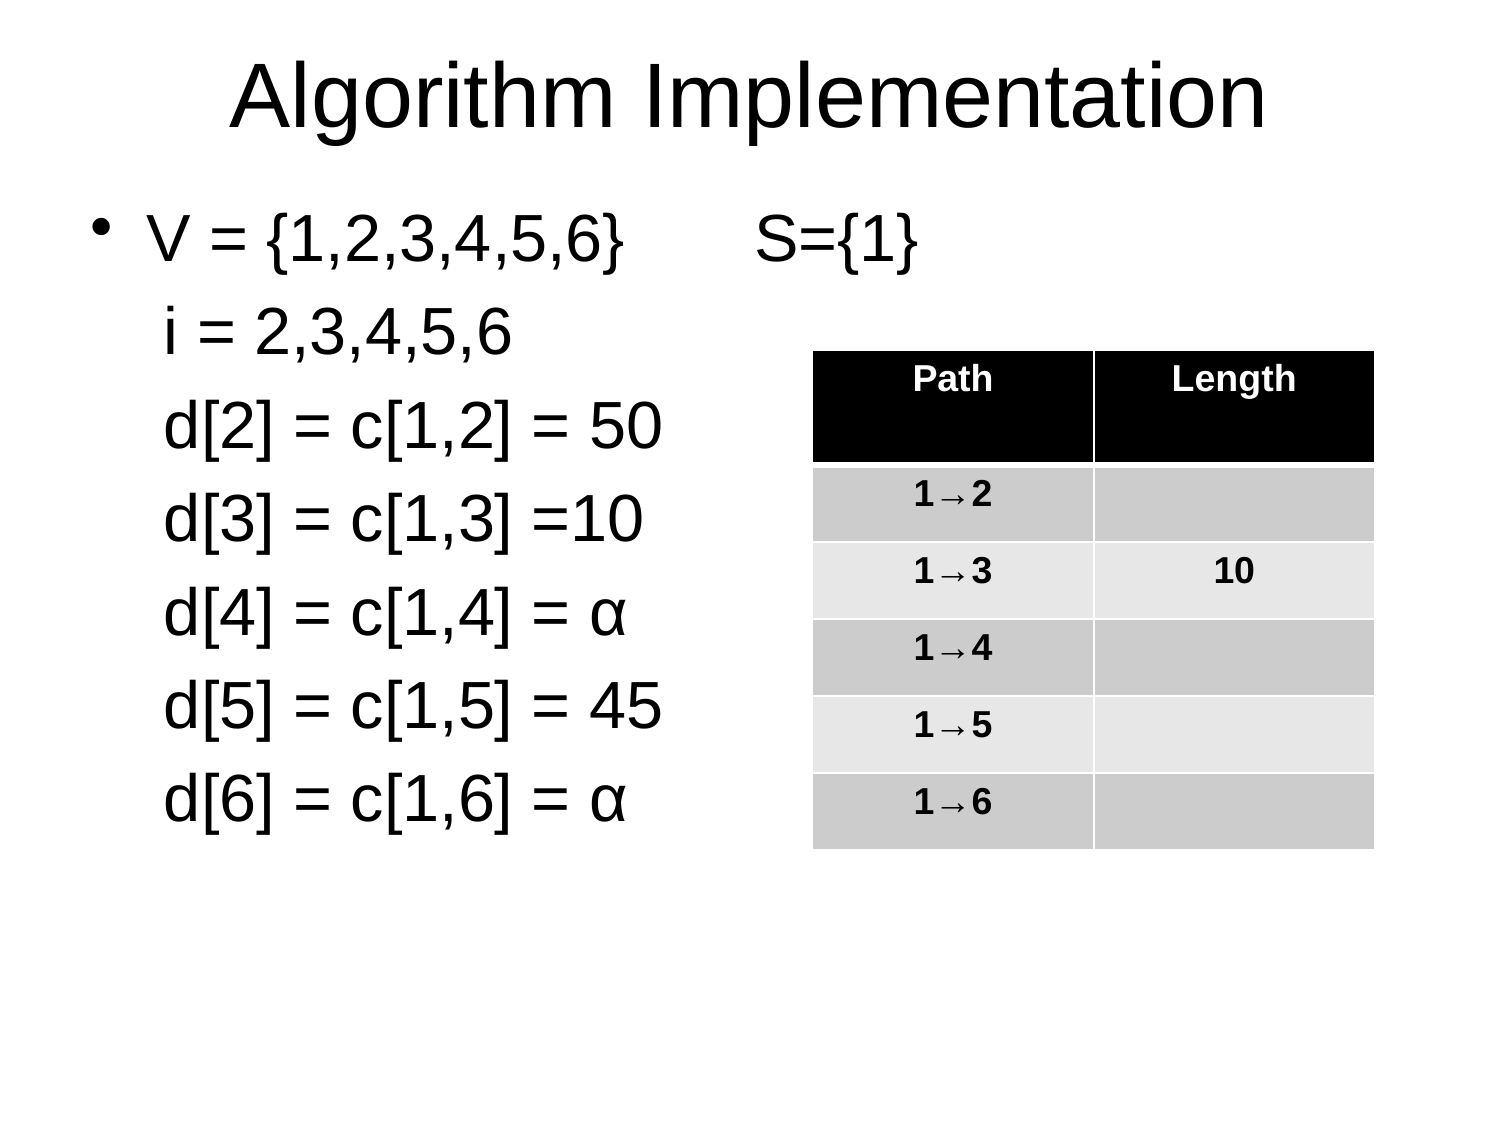

# Algorithm Implementation
V = {1,2,3,4,5,6}       S={1}
    i = 2,3,4,5,6
    d[2] = c[1,2] = 50
    d[3] = c[1,3] =10
    d[4] = c[1,4] = α
    d[5] = c[1,5] = 45
    d[6] = c[1,6] = α
| Path | Length |
| --- | --- |
| 1→2 |  |
| 1→3 | 10 |
| 1→4 |  |
| 1→5 |  |
| 1→6 |  |